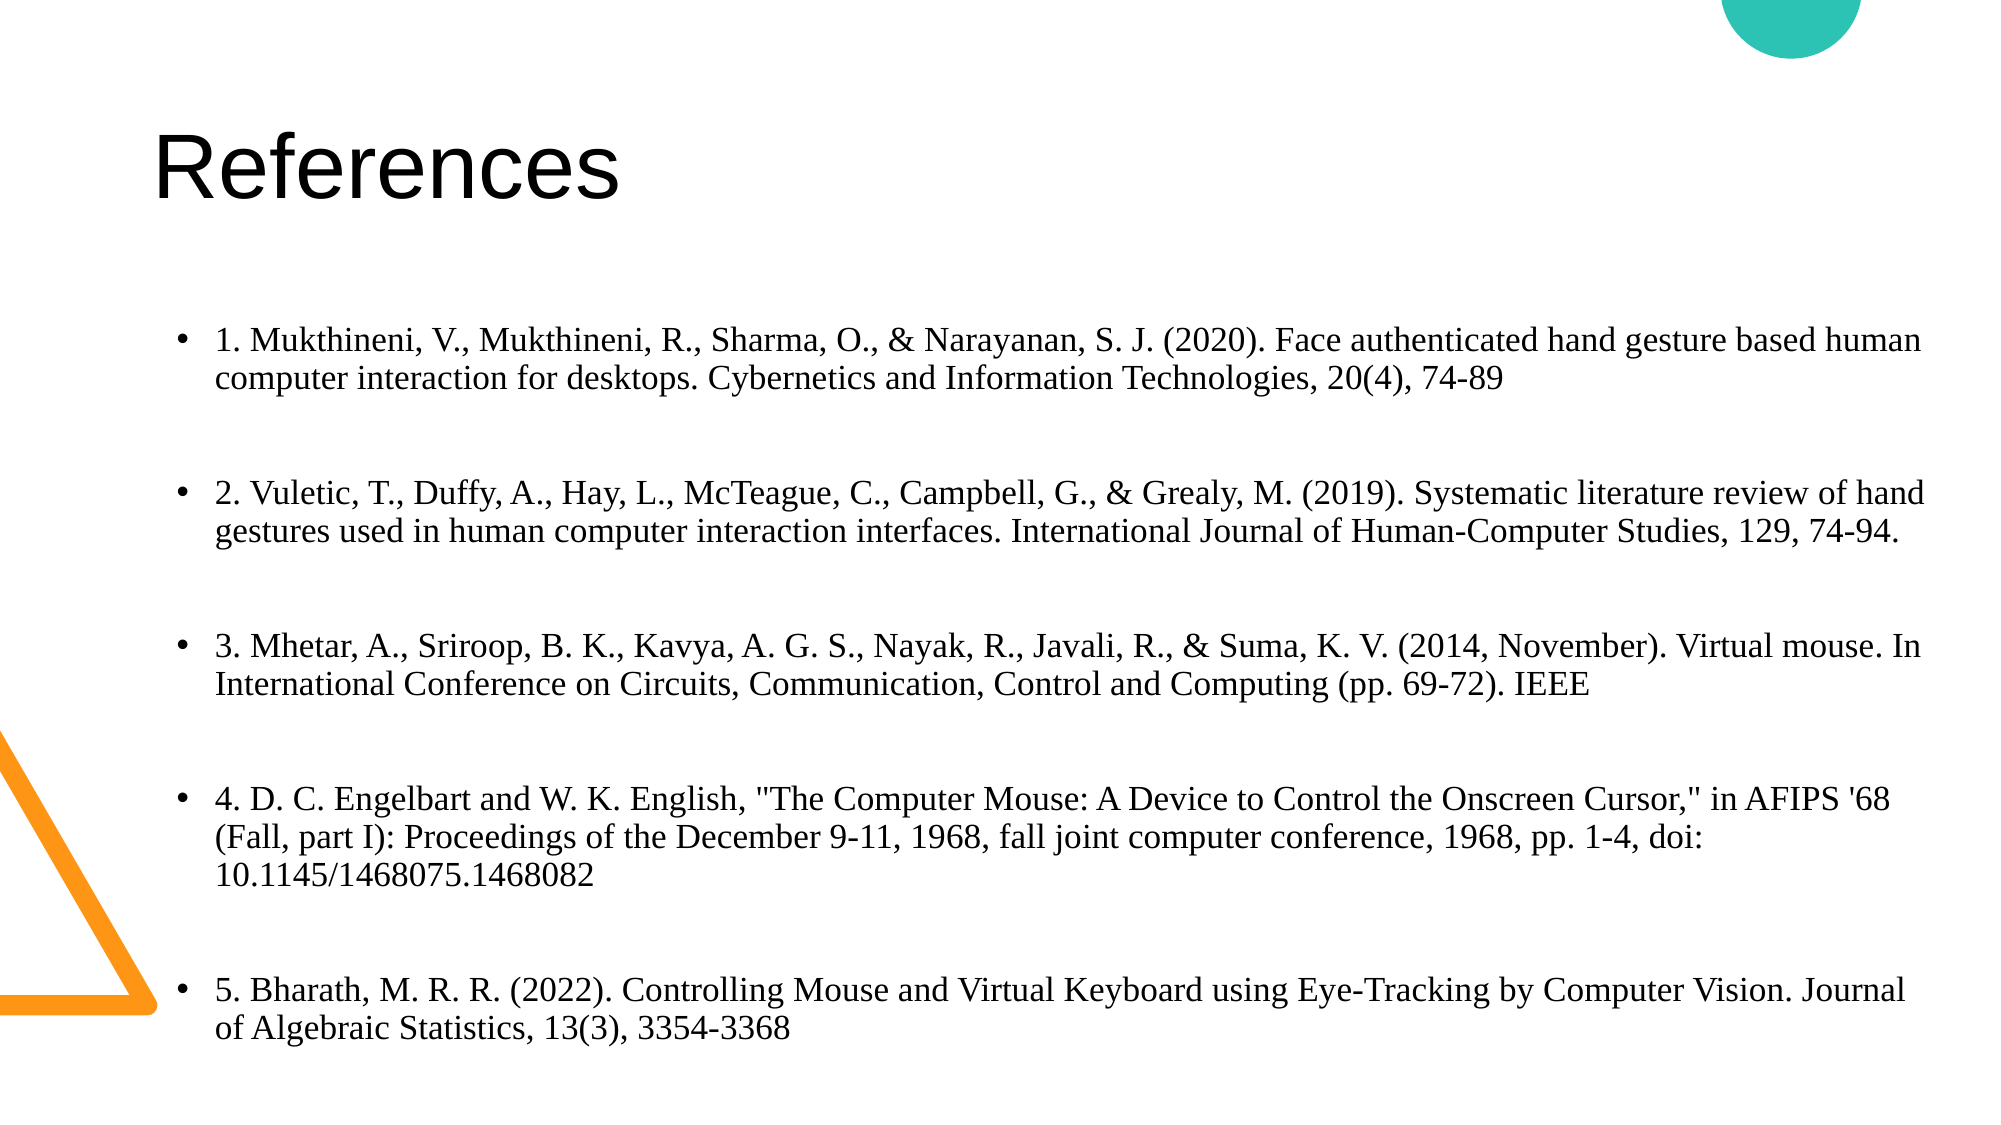

# References
1. Mukthineni, V., Mukthineni, R., Sharma, O., & Narayanan, S. J. (2020). Face authenticated hand gesture based human computer interaction for desktops. Cybernetics and Information Technologies, 20(4), 74-89

2. Vuletic, T., Duffy, A., Hay, L., McTeague, C., Campbell, G., & Grealy, M. (2019). Systematic literature review of hand gestures used in human computer interaction interfaces. International Journal of Human-Computer Studies, 129, 74-94.

3. Mhetar, A., Sriroop, B. K., Kavya, A. G. S., Nayak, R., Javali, R., & Suma, K. V. (2014, November). Virtual mouse. In International Conference on Circuits, Communication, Control and Computing (pp. 69-72). IEEE

4. D. C. Engelbart and W. K. English, "The Computer Mouse: A Device to Control the Onscreen Cursor," in AFIPS '68 (Fall, part I): Proceedings of the December 9-11, 1968, fall joint computer conference, 1968, pp. 1-4, doi: 10.1145/1468075.1468082

5. Bharath, M. R. R. (2022). Controlling Mouse and Virtual Keyboard using Eye-Tracking by Computer Vision. Journal of Algebraic Statistics, 13(3), 3354-3368